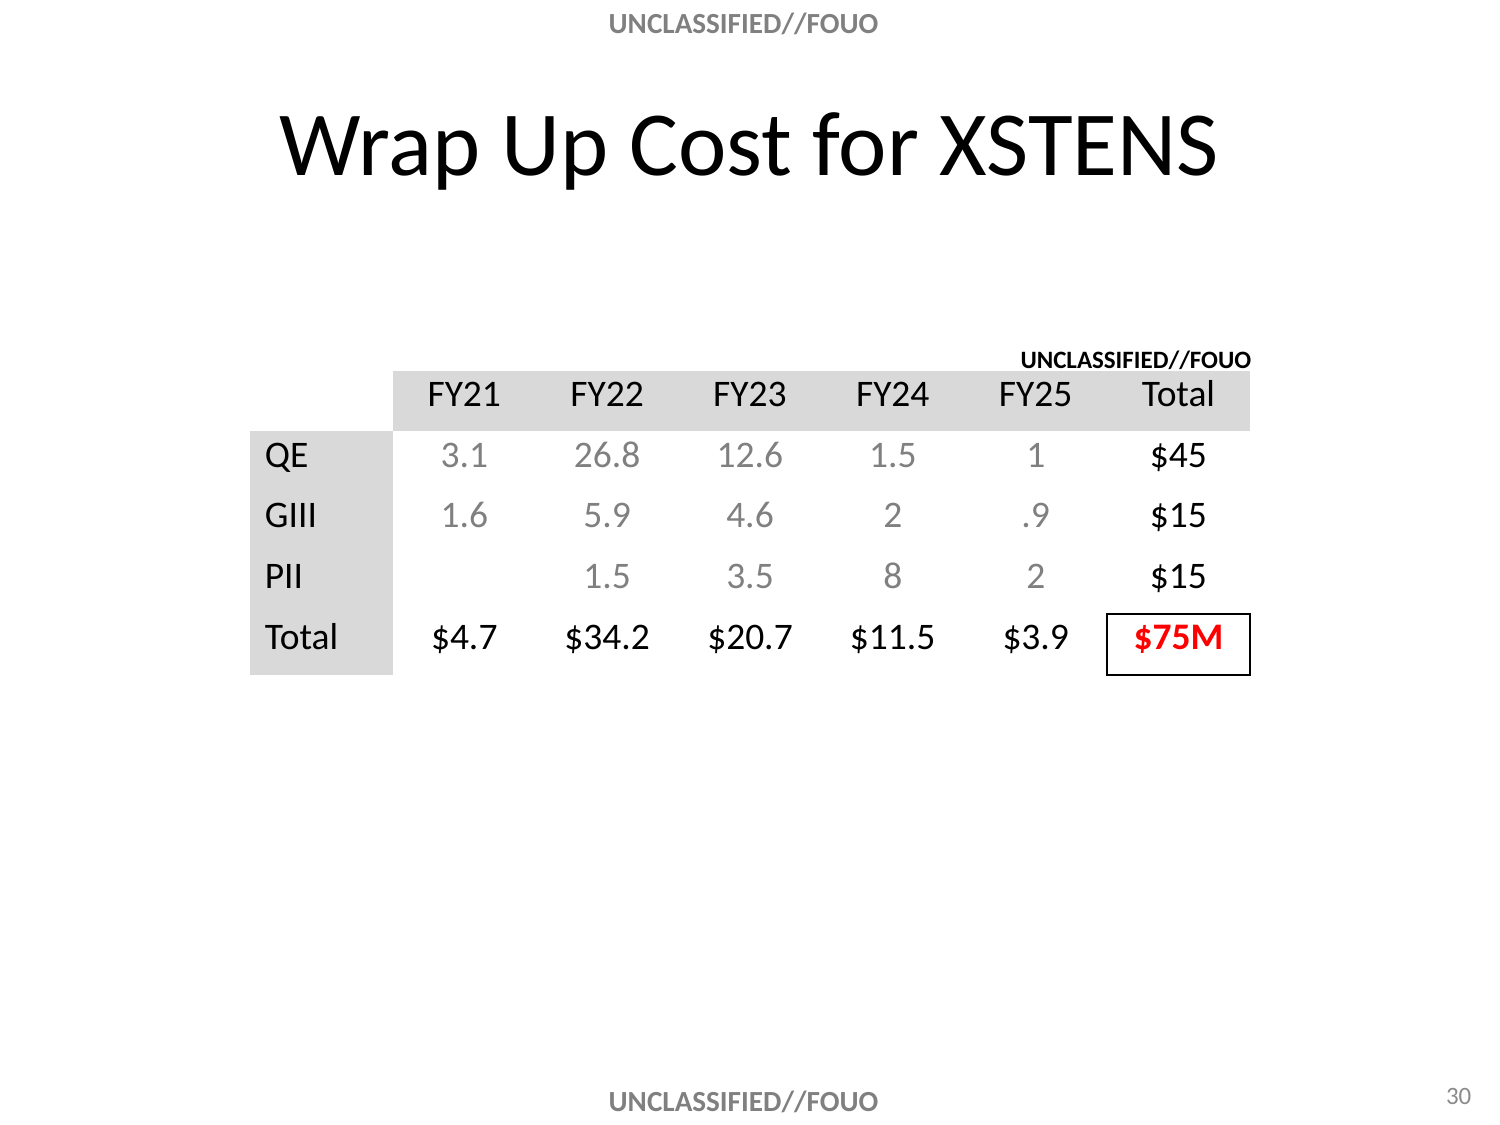

# Wrap Up Cost for XSTENS
UNCLASSIFIED//FOUO
|  | FY21 | FY22 | FY23 | FY24 | FY25 | Total |
| --- | --- | --- | --- | --- | --- | --- |
| QE | 3.1 | 26.8 | 12.6 | 1.5 | 1 | $45 |
| GIII | 1.6 | 5.9 | 4.6 | 2 | .9 | $15 |
| PII |  | 1.5 | 3.5 | 8 | 2 | $15 |
| Total | $4.7 | $34.2 | $20.7 | $11.5 | $3.9 | $75M |
30